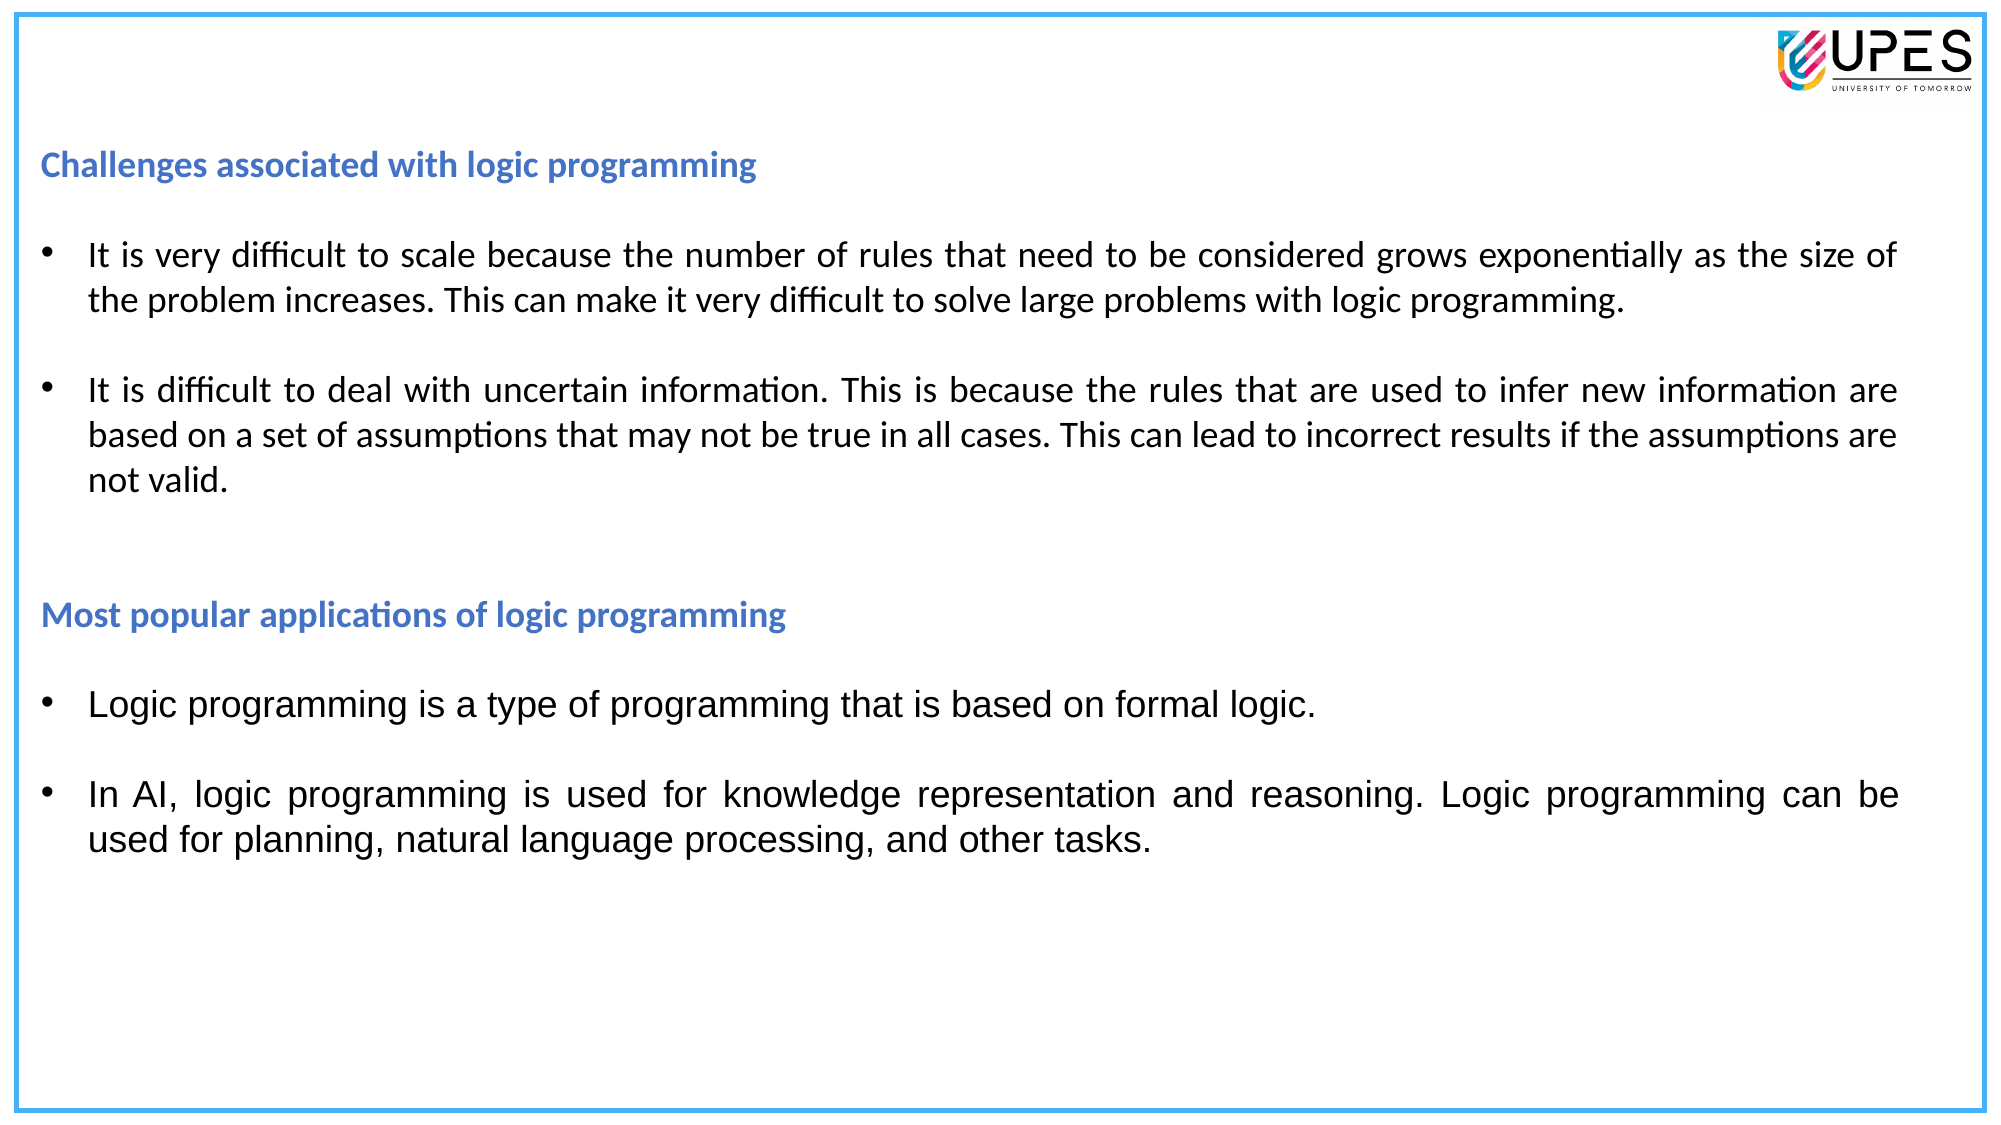

Challenges associated with logic programming

It is very difficult to scale because the number of rules that need to be considered grows exponentially as the size of the problem increases. This can make it very difficult to solve large problems with logic programming.

It is difficult to deal with uncertain information. This is because the rules that are used to infer new information are based on a set of assumptions that may not be true in all cases. This can lead to incorrect results if the assumptions are not valid.

Most popular applications of logic programming

Logic programming is a type of programming that is based on formal logic.

In AI, logic programming is used for knowledge representation and reasoning. Logic programming can be used for planning, natural language processing, and other tasks.